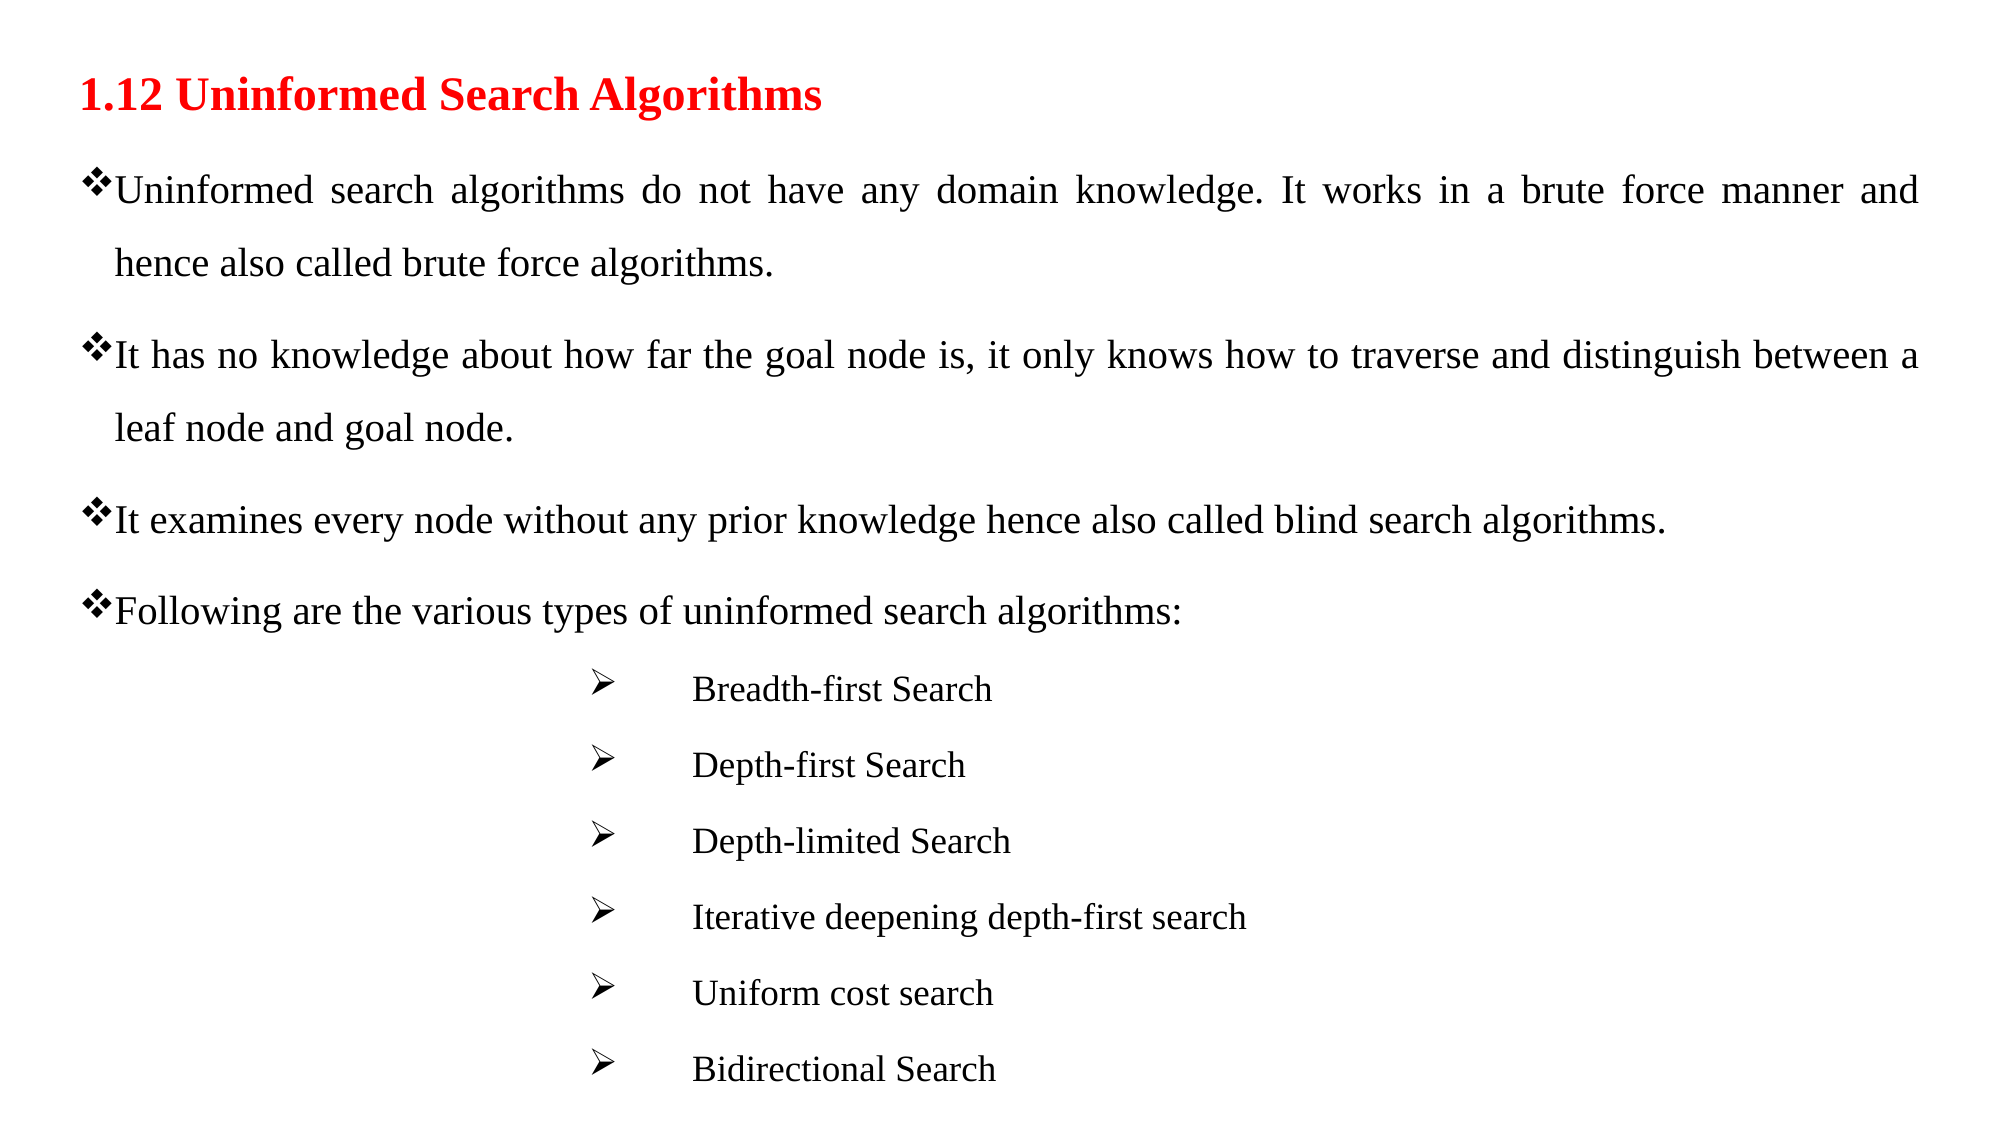

1.12 Uninformed Search Algorithms
Uninformed search algorithms do not have any domain knowledge. It works in a brute force manner and hence also called brute force algorithms.
It has no knowledge about how far the goal node is, it only knows how to traverse and distinguish between a leaf node and goal node.
It examines every node without any prior knowledge hence also called blind search algorithms.
Following are the various types of uninformed search algorithms:
Breadth-first Search
Depth-first Search
Depth-limited Search
Iterative deepening depth-first search
Uniform cost search
Bidirectional Search